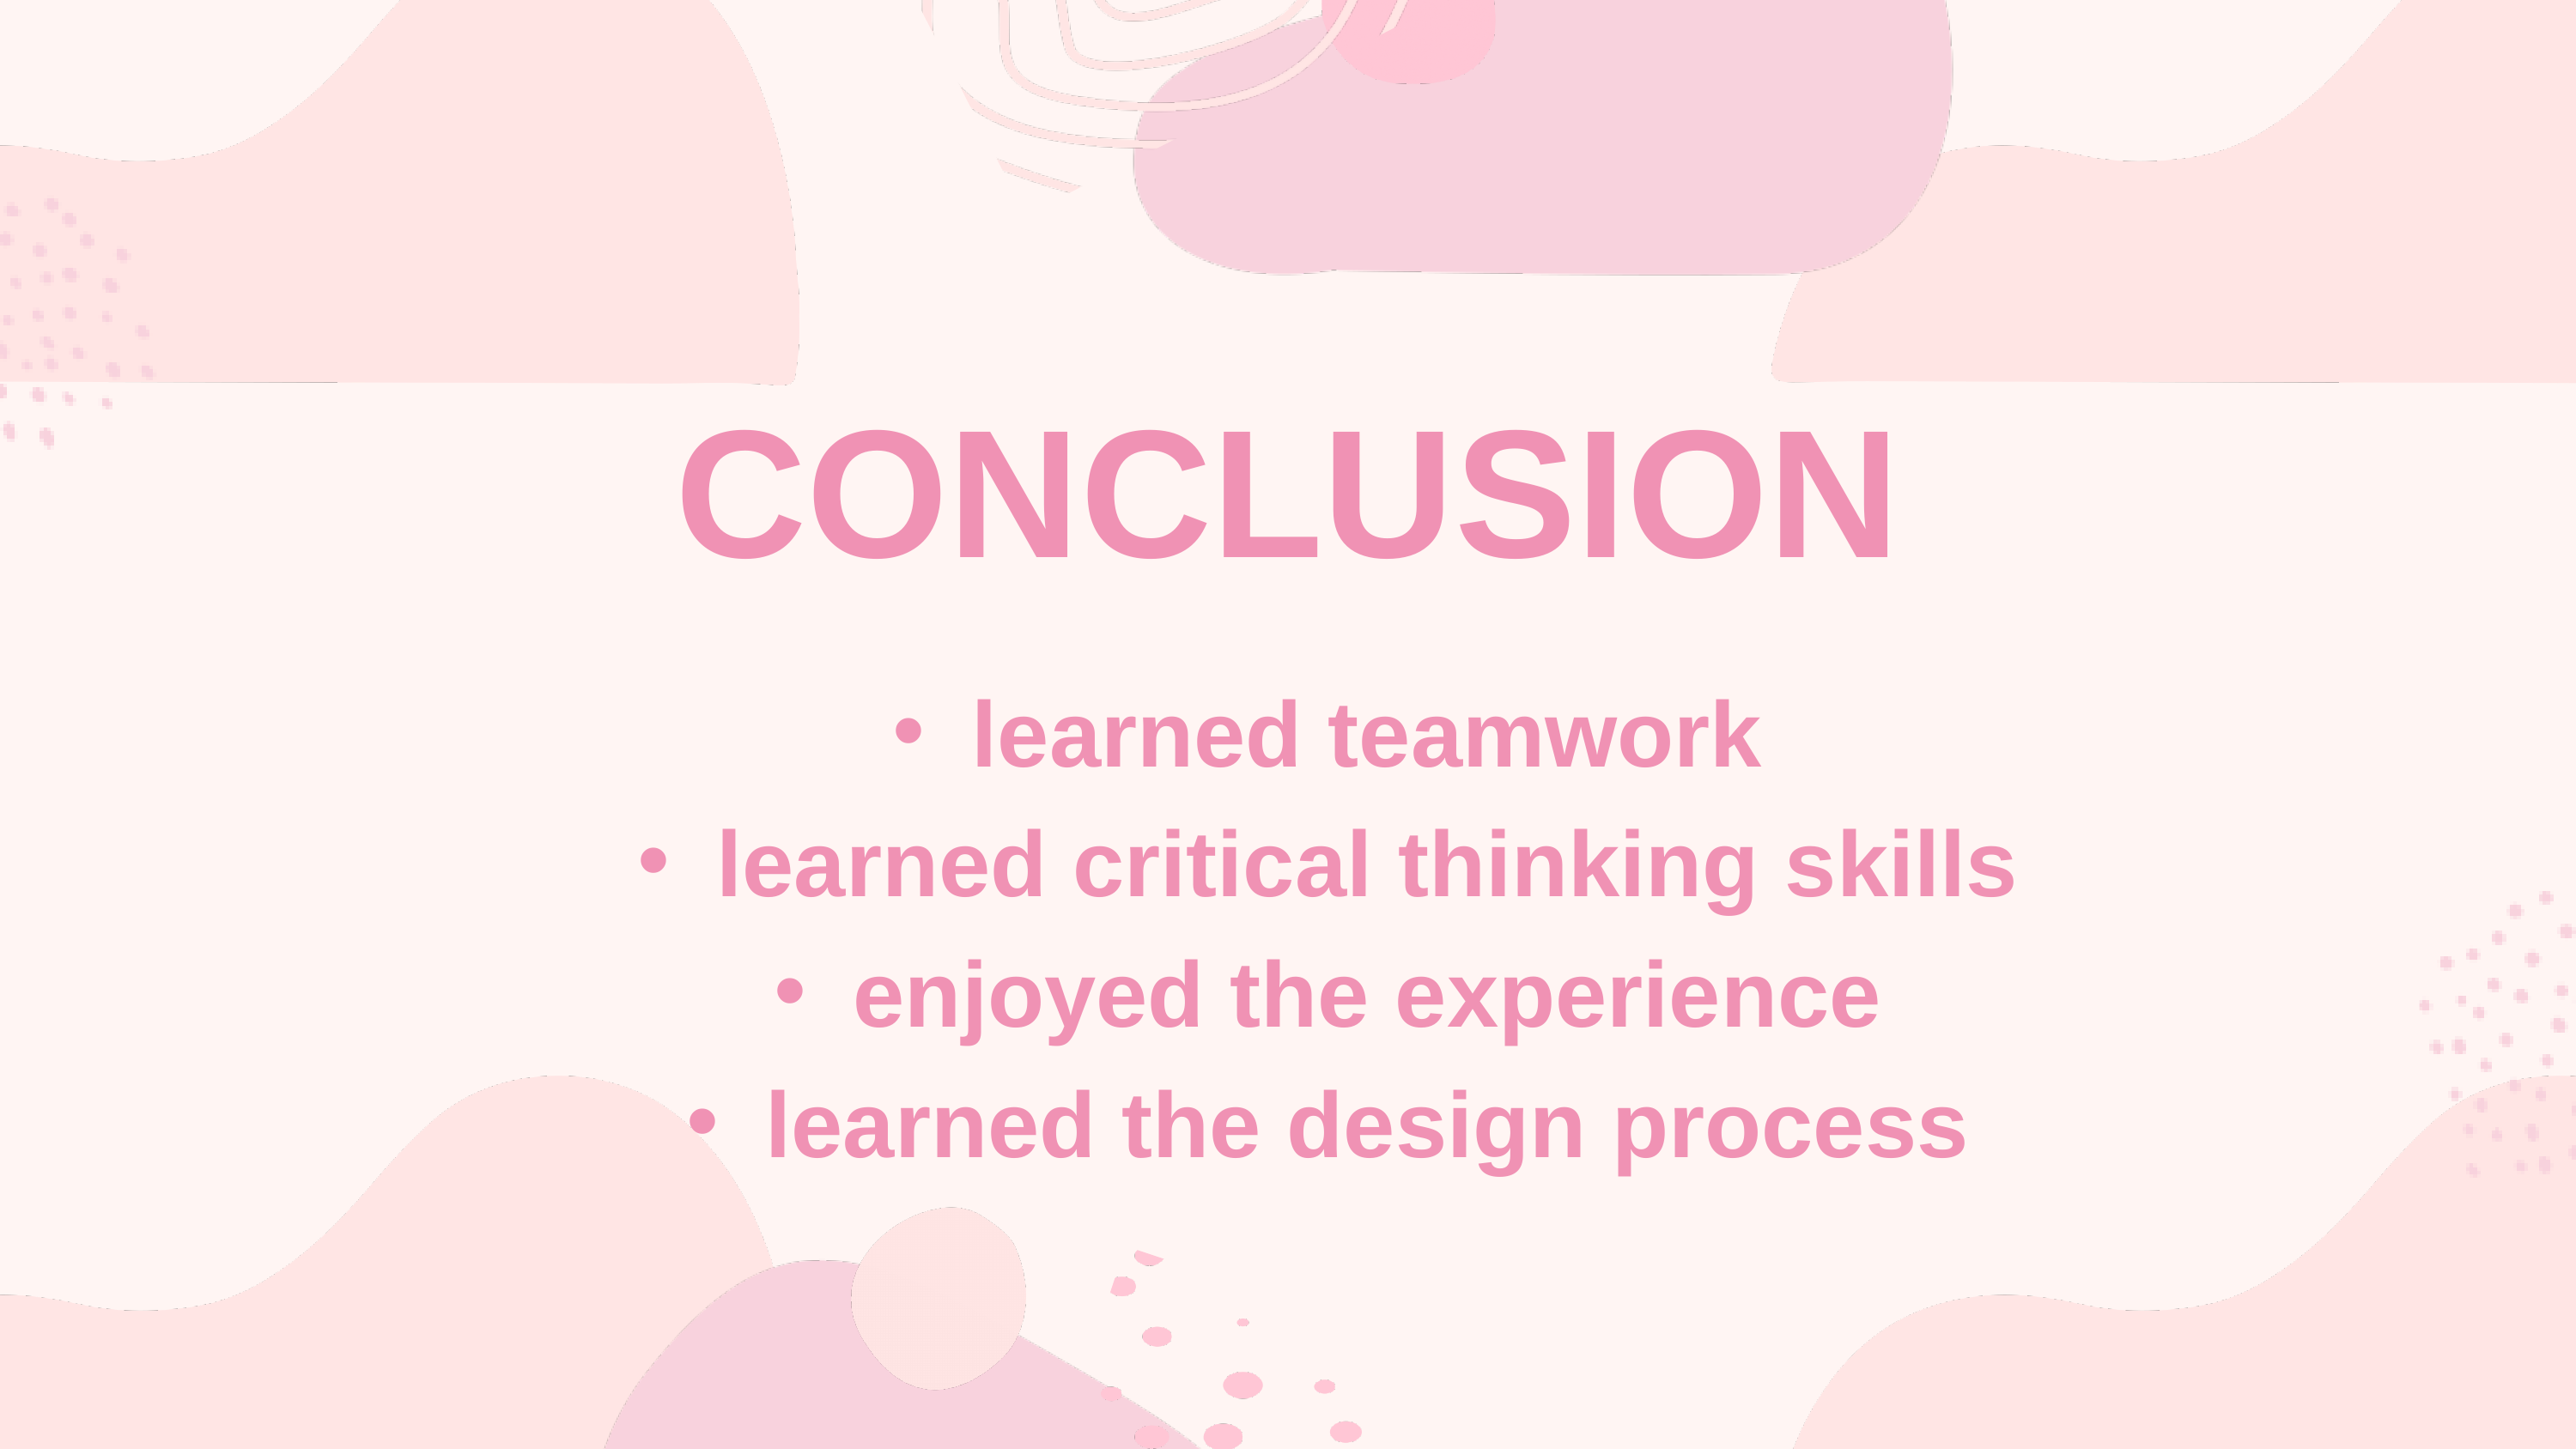

CONCLUSION
learned teamwork
learned critical thinking skills
enjoyed the experience
learned the design process